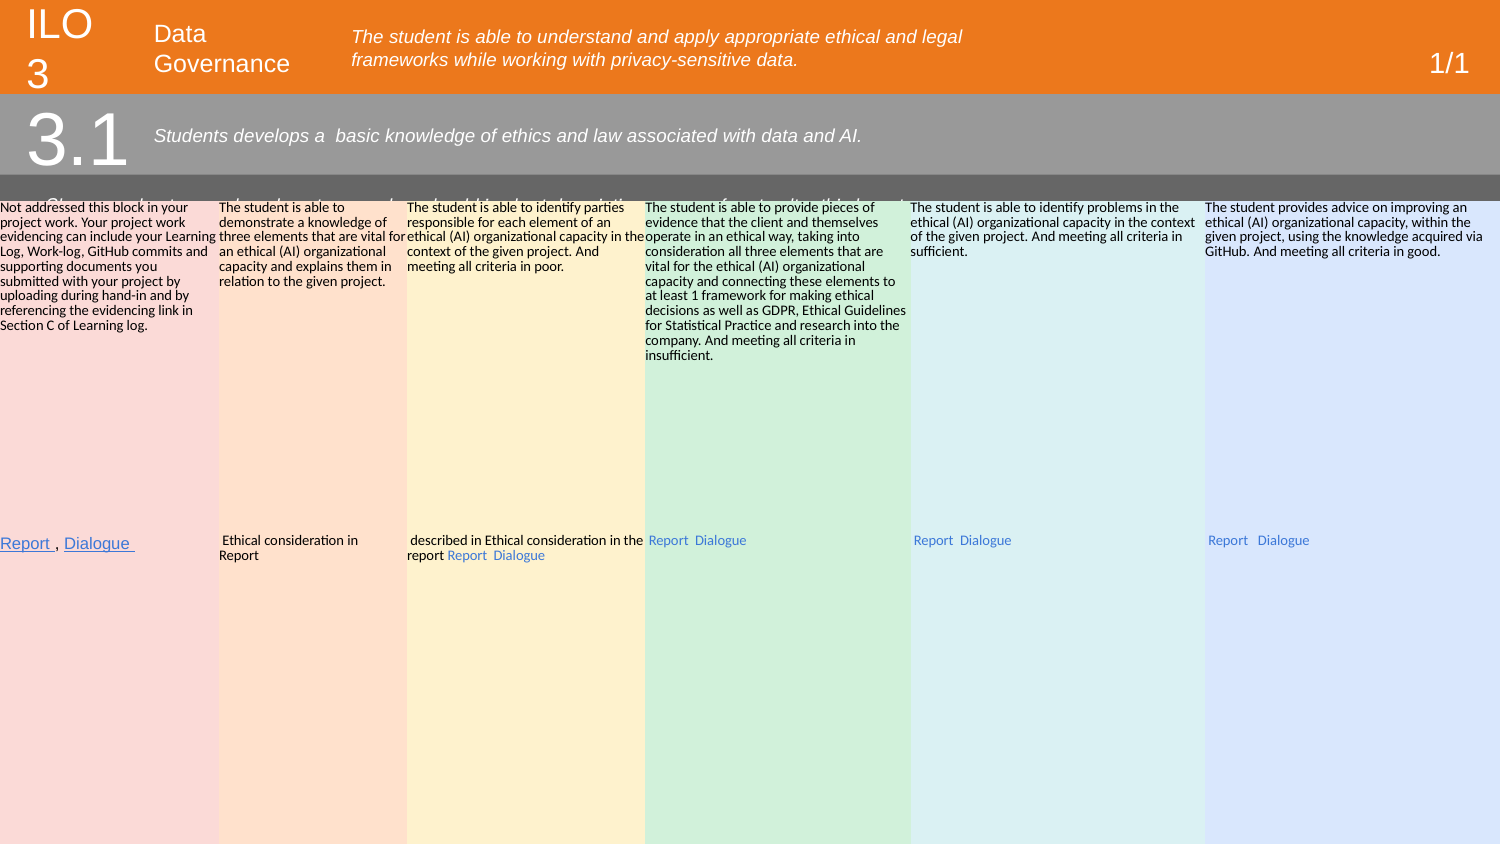

# ILO 3
Data Governance
The student is able to understand and apply appropriate ethical and legal frameworks while working with privacy-sensitive data.
1/1
3.1
Students develops a  basic knowledge of ethics and law associated with data and AI.
Show your best examples, do not go overboard, add in short description, you are free to alter this layout (or add slides per evidence) to suit your needs. Just be sure that it is clear.

| Not addressed this block in your project work. Your project work evidencing can include your Learning Log, Work-log, GitHub commits and supporting documents you submitted with your project by uploading during hand-in and by referencing the evidencing link in Section C of Learning log. | The student is able to demonstrate a knowledge of three elements that are vital for an ethical (AI) organizational capacity and explains them in relation to the given project. | The student is able to identify parties responsible for each element of an ethical (AI) organizational capacity in the context of the given project. And meeting all criteria in poor. | The student is able to provide pieces of evidence that the client and themselves operate in an ethical way, taking into consideration all three elements that are vital for the ethical (AI) organizational capacity and connecting these elements to at least 1 framework for making ethical decisions as well as GDPR, Ethical Guidelines for Statistical Practice and research into the company. And meeting all criteria in insufficient. | The student is able to identify problems in the ethical (AI) organizational capacity in the context of the given project. And meeting all criteria in sufficient. | The student provides advice on improving an ethical (AI) organizational capacity, within the given project, using the knowledge acquired via GitHub. And meeting all criteria in good. |
| --- | --- | --- | --- | --- | --- |
| Report , Dialogue | Ethical consideration in Report | described in Ethical consideration in the report Report Dialogue | Report Dialogue | Report Dialogue | Report Dialogue |